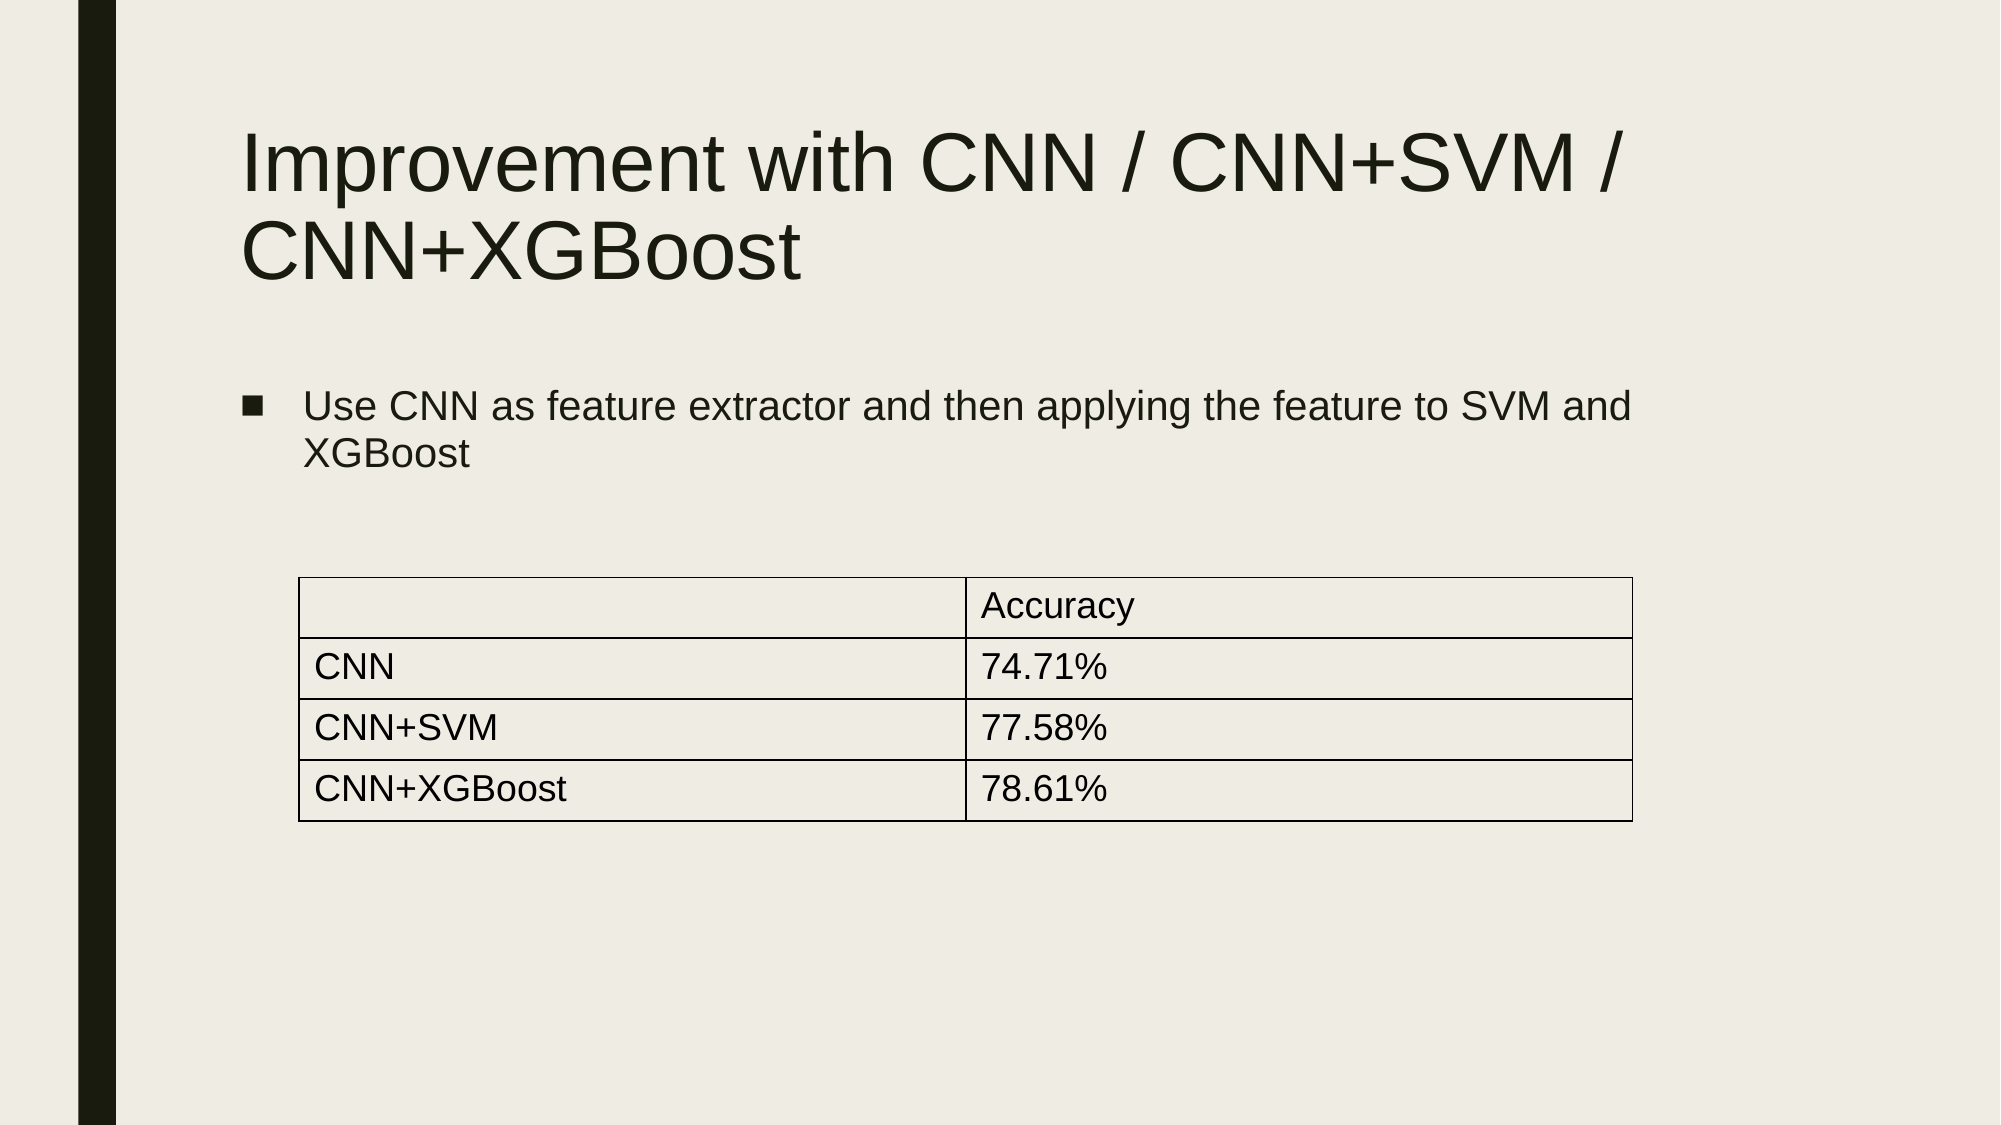

# Improvement with CNN / CNN+SVM / CNN+XGBoost
Use CNN as feature extractor and then applying the feature to SVM and XGBoost
|  | Accuracy |
| --- | --- |
| CNN | 74.71% |
| CNN+SVM | 77.58% |
| CNN+XGBoost | 78.61% |